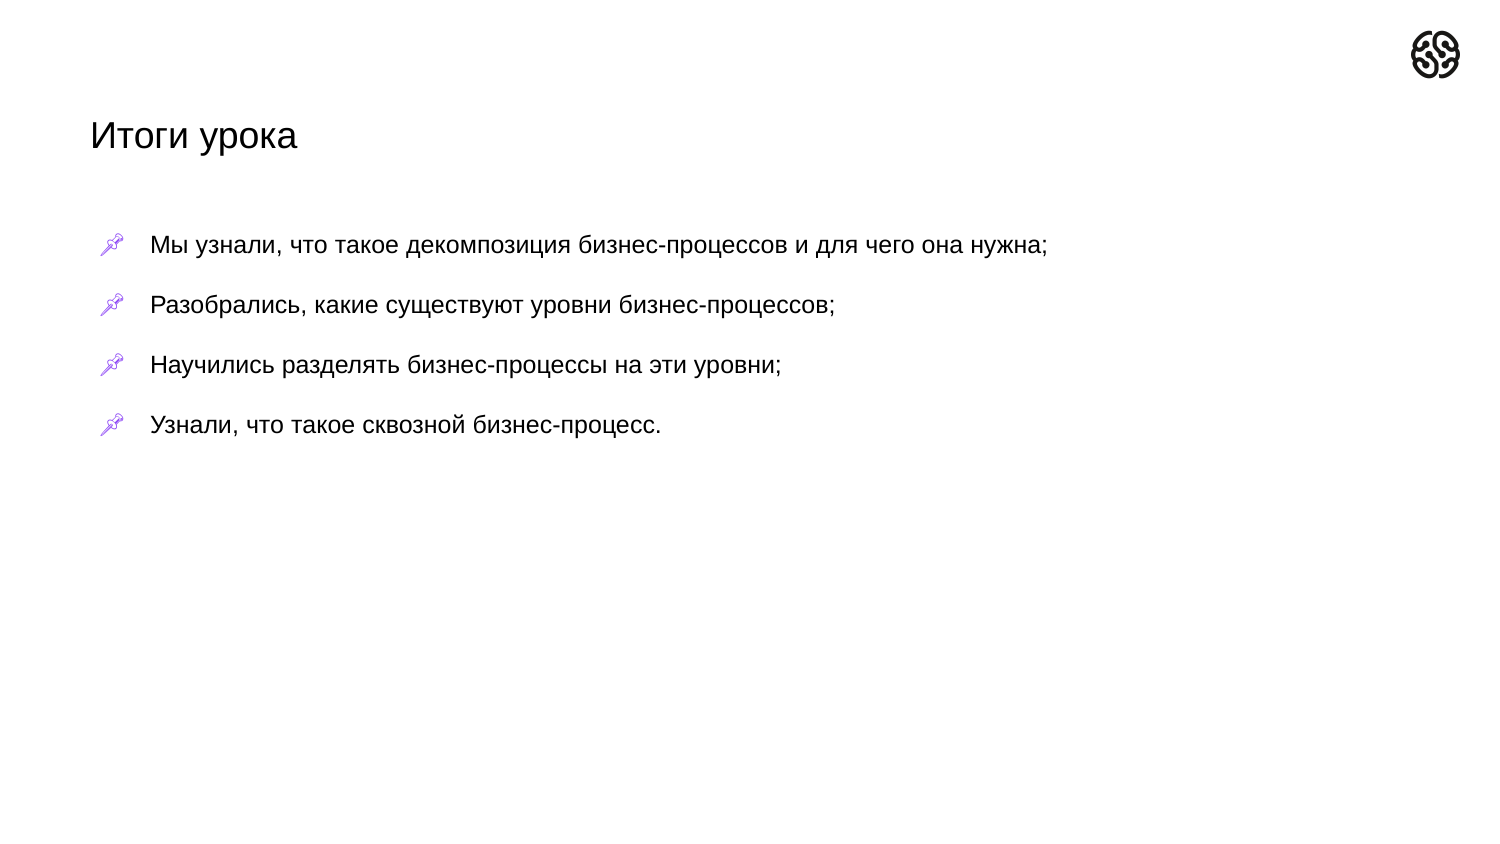

# Итоги урока
Мы узнали, что такое декомпозиция бизнес-процессов и для чего она нужна;
Разобрались, какие существуют уровни бизнес-процессов;
Научились разделять бизнес-процессы на эти уровни;
Узнали, что такое сквозной бизнес-процесс.